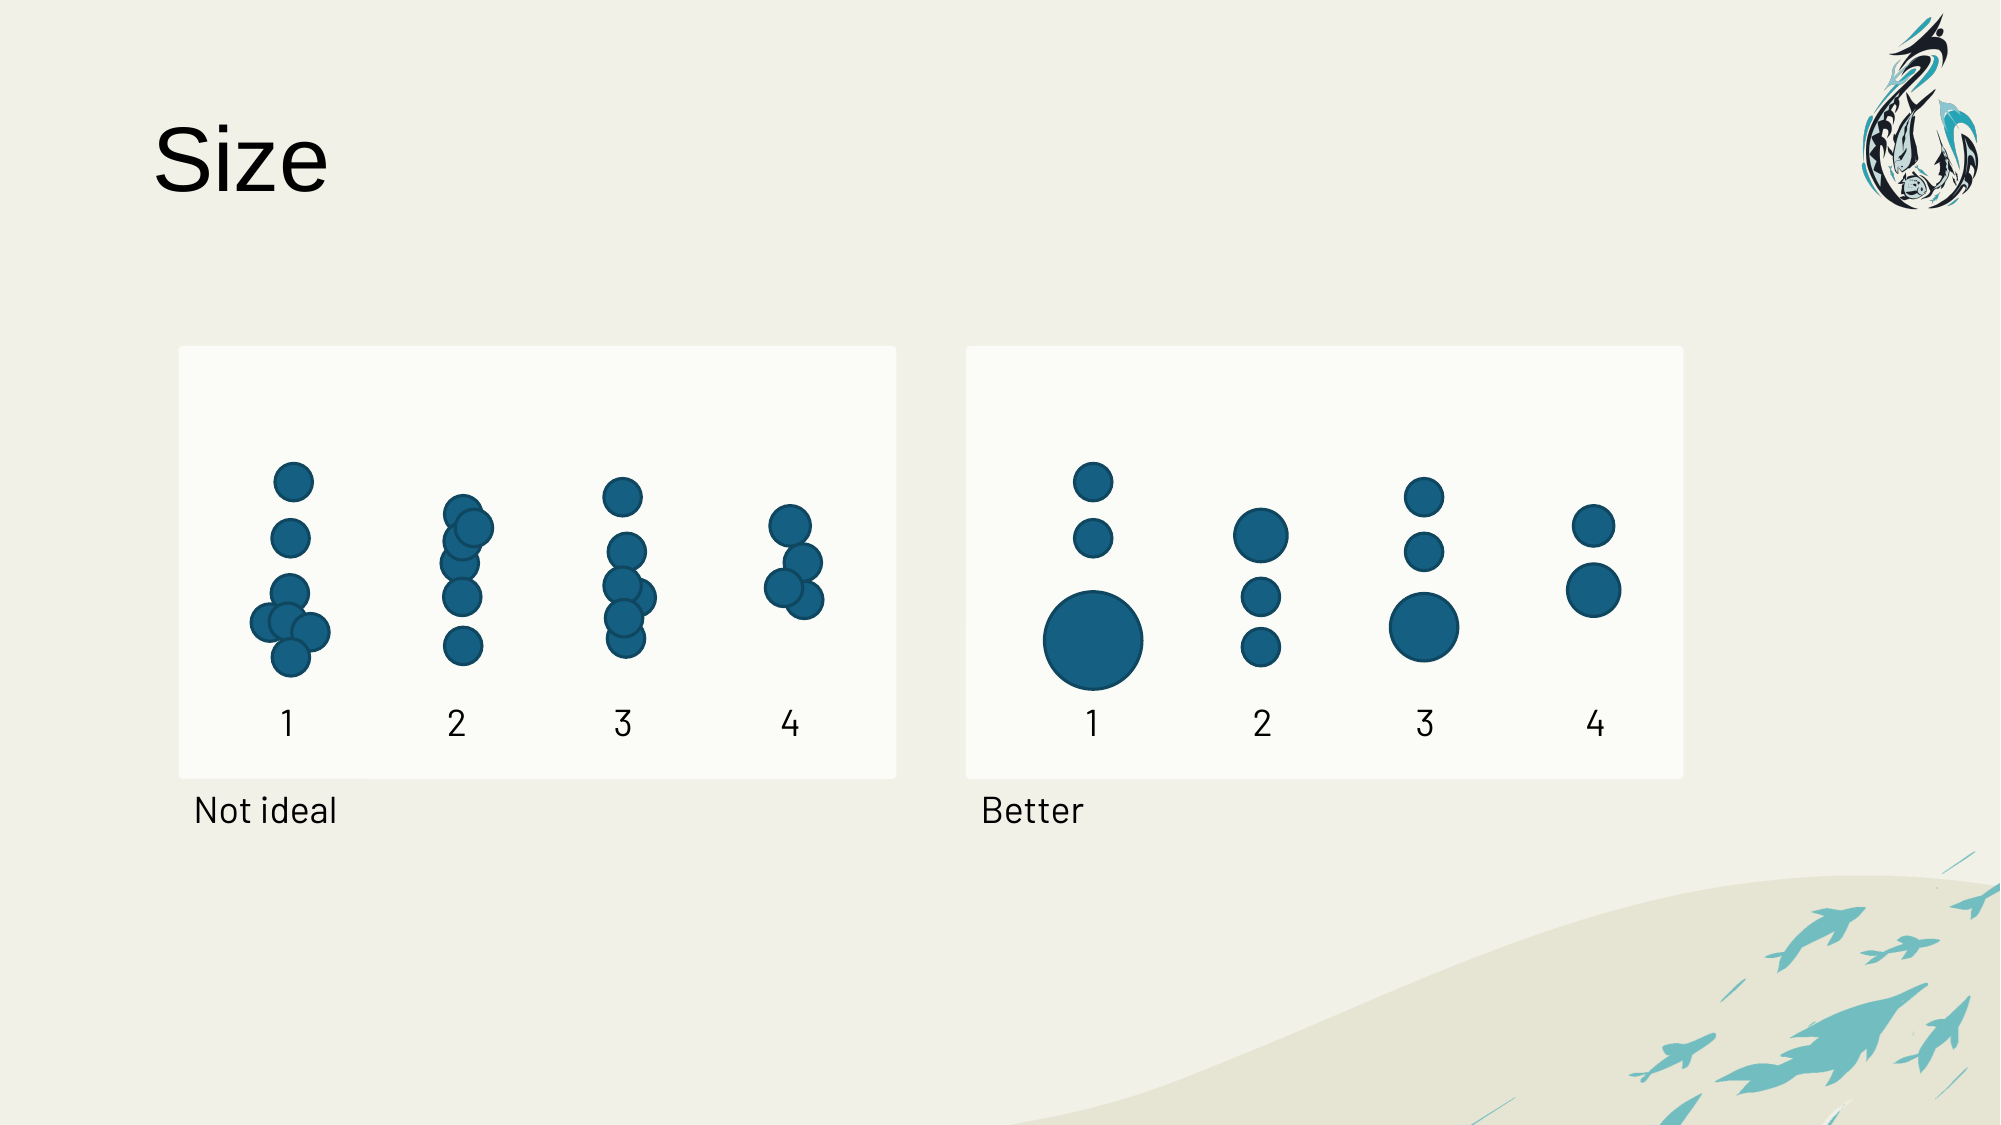

# Size

1
2
3
4
Better

1
2
3
4
Not ideal